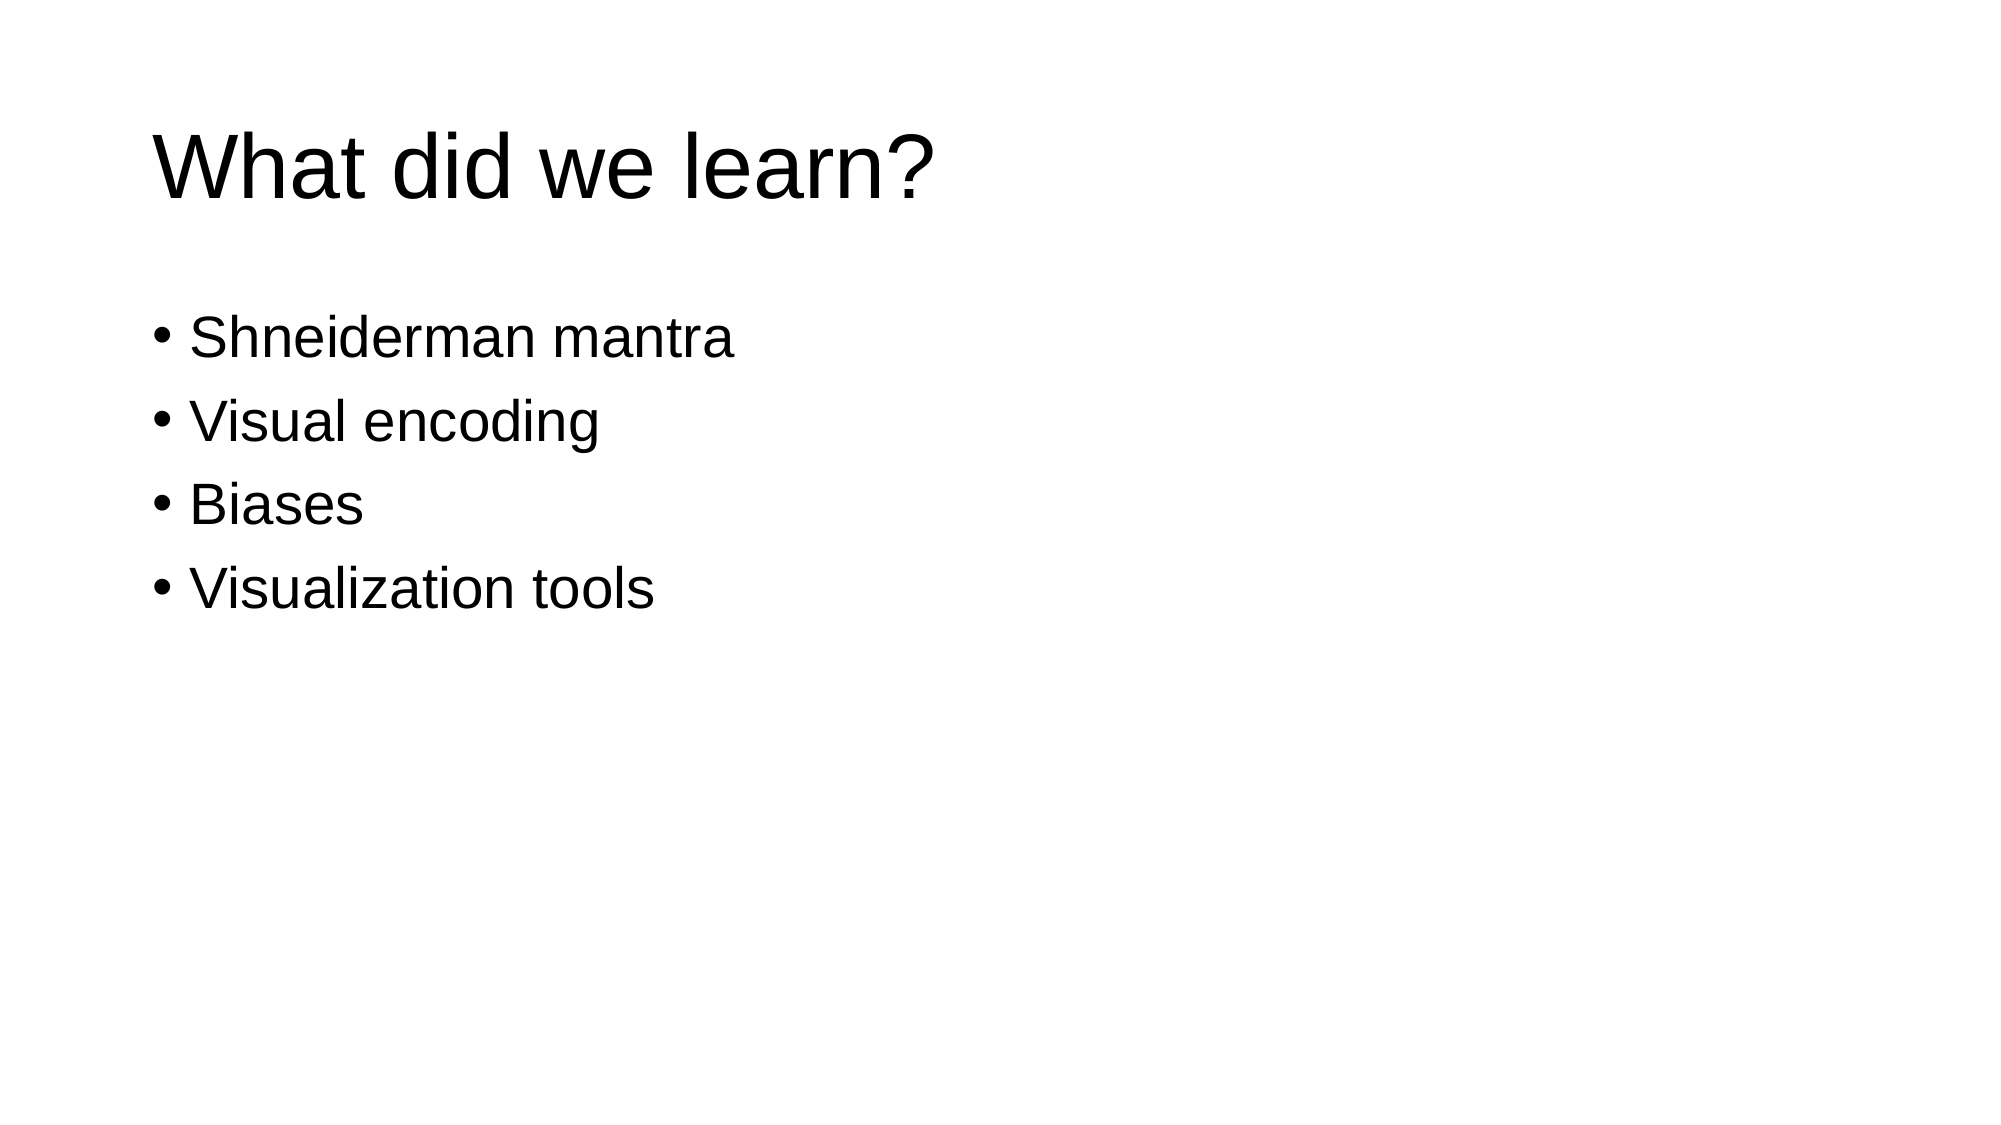

# What did we learn?
Shneiderman mantra
Visual encoding
Biases
Visualization tools